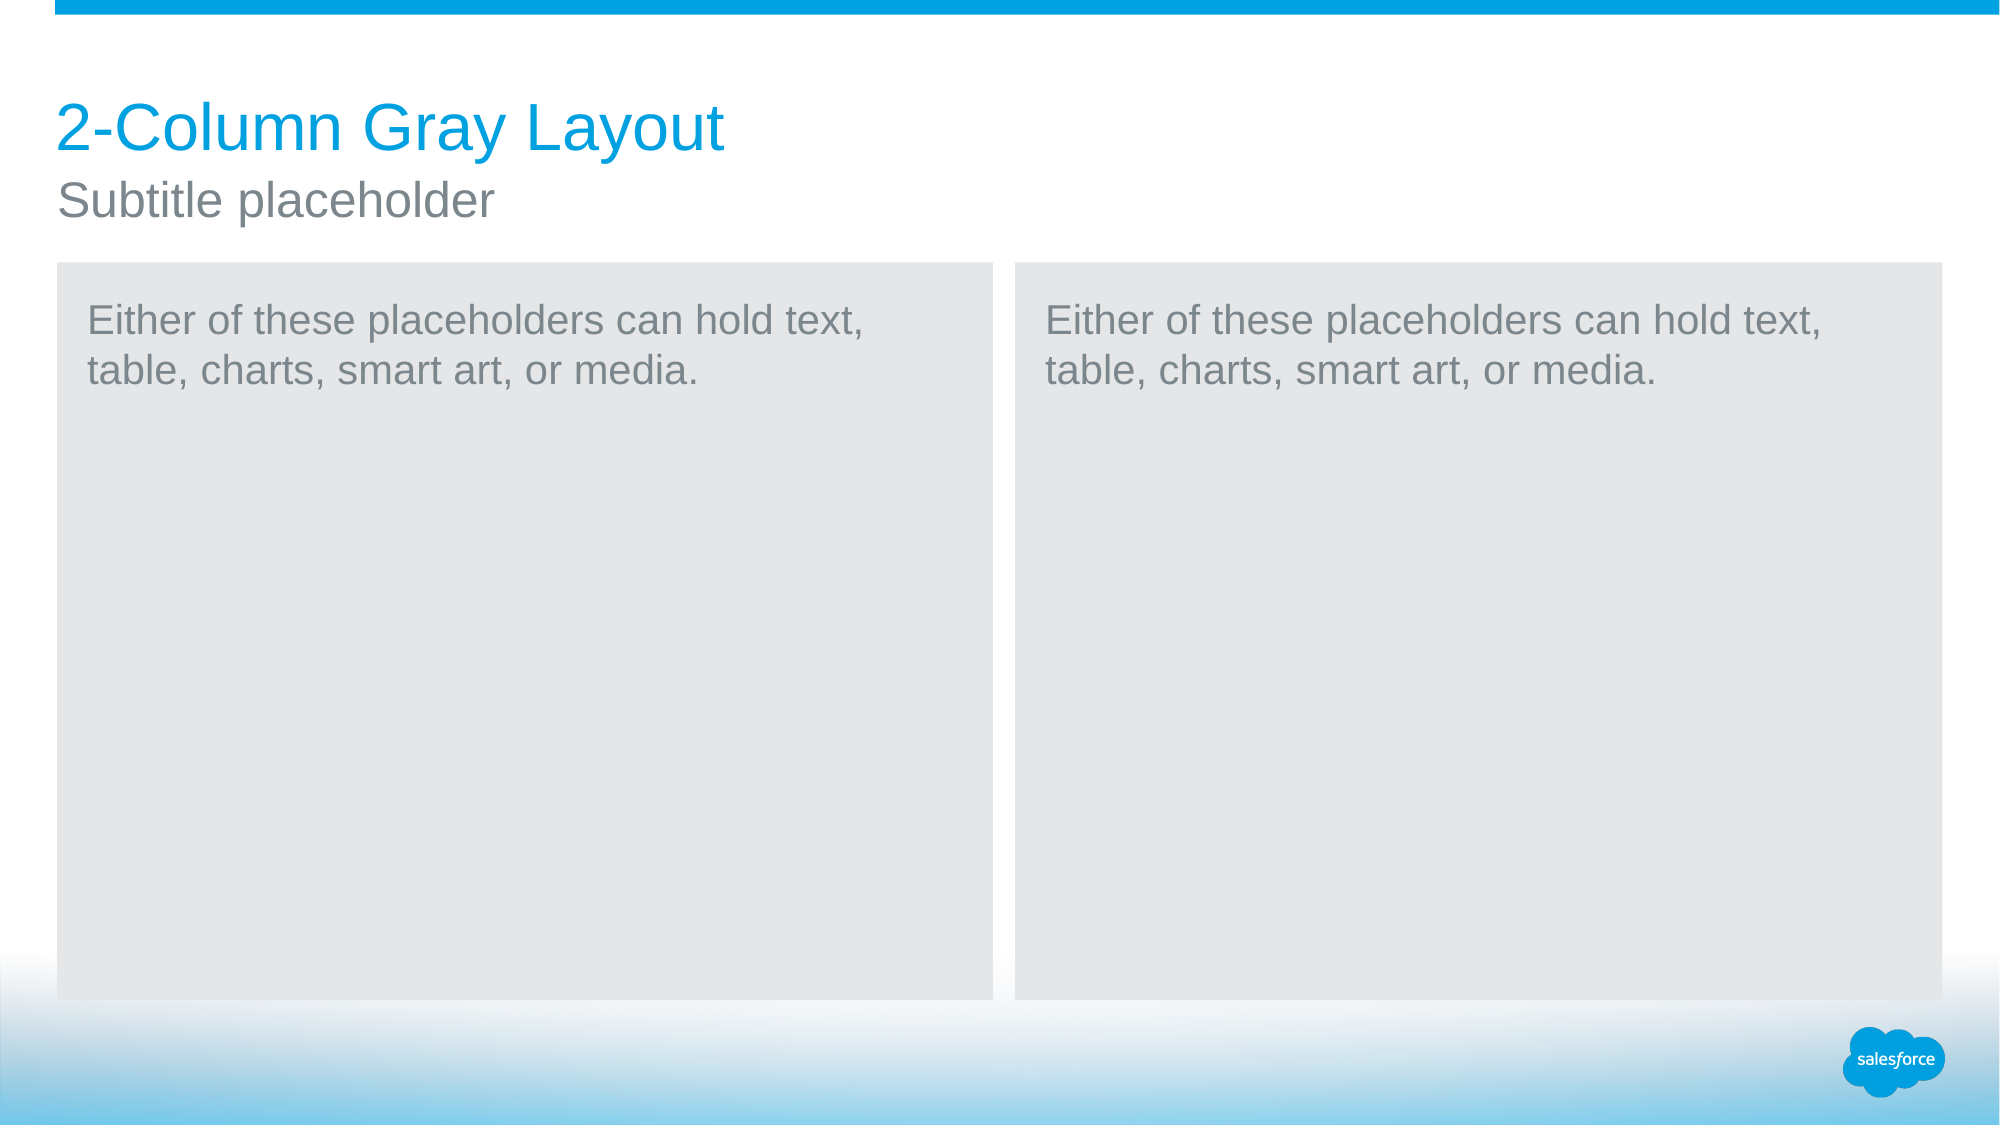

# 2-Column Gray Layout
Subtitle placeholder
Either of these placeholders can hold text, table, charts, smart art, or media.
Either of these placeholders can hold text, table, charts, smart art, or media.